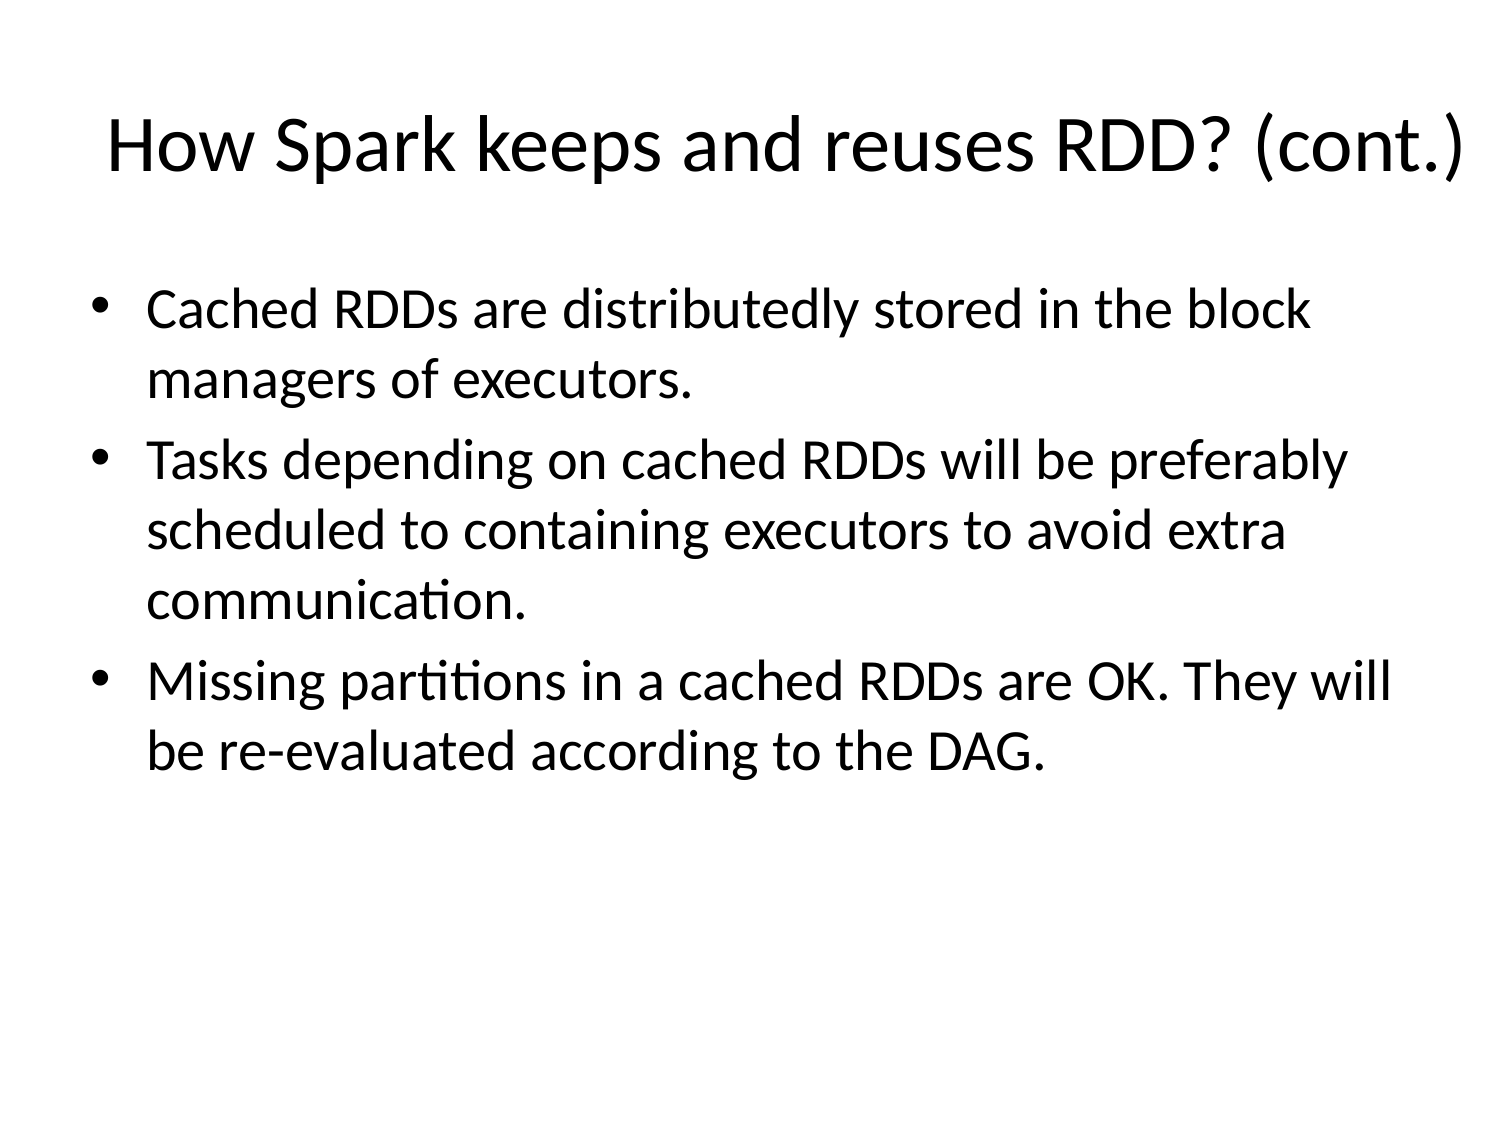

# How Spark keeps and reuses RDD? (cont.)
Cached RDDs are distributedly stored in the block managers of executors.
Tasks depending on cached RDDs will be preferably scheduled to containing executors to avoid extra communication.
Missing partitions in a cached RDDs are OK. They will be re-evaluated according to the DAG.